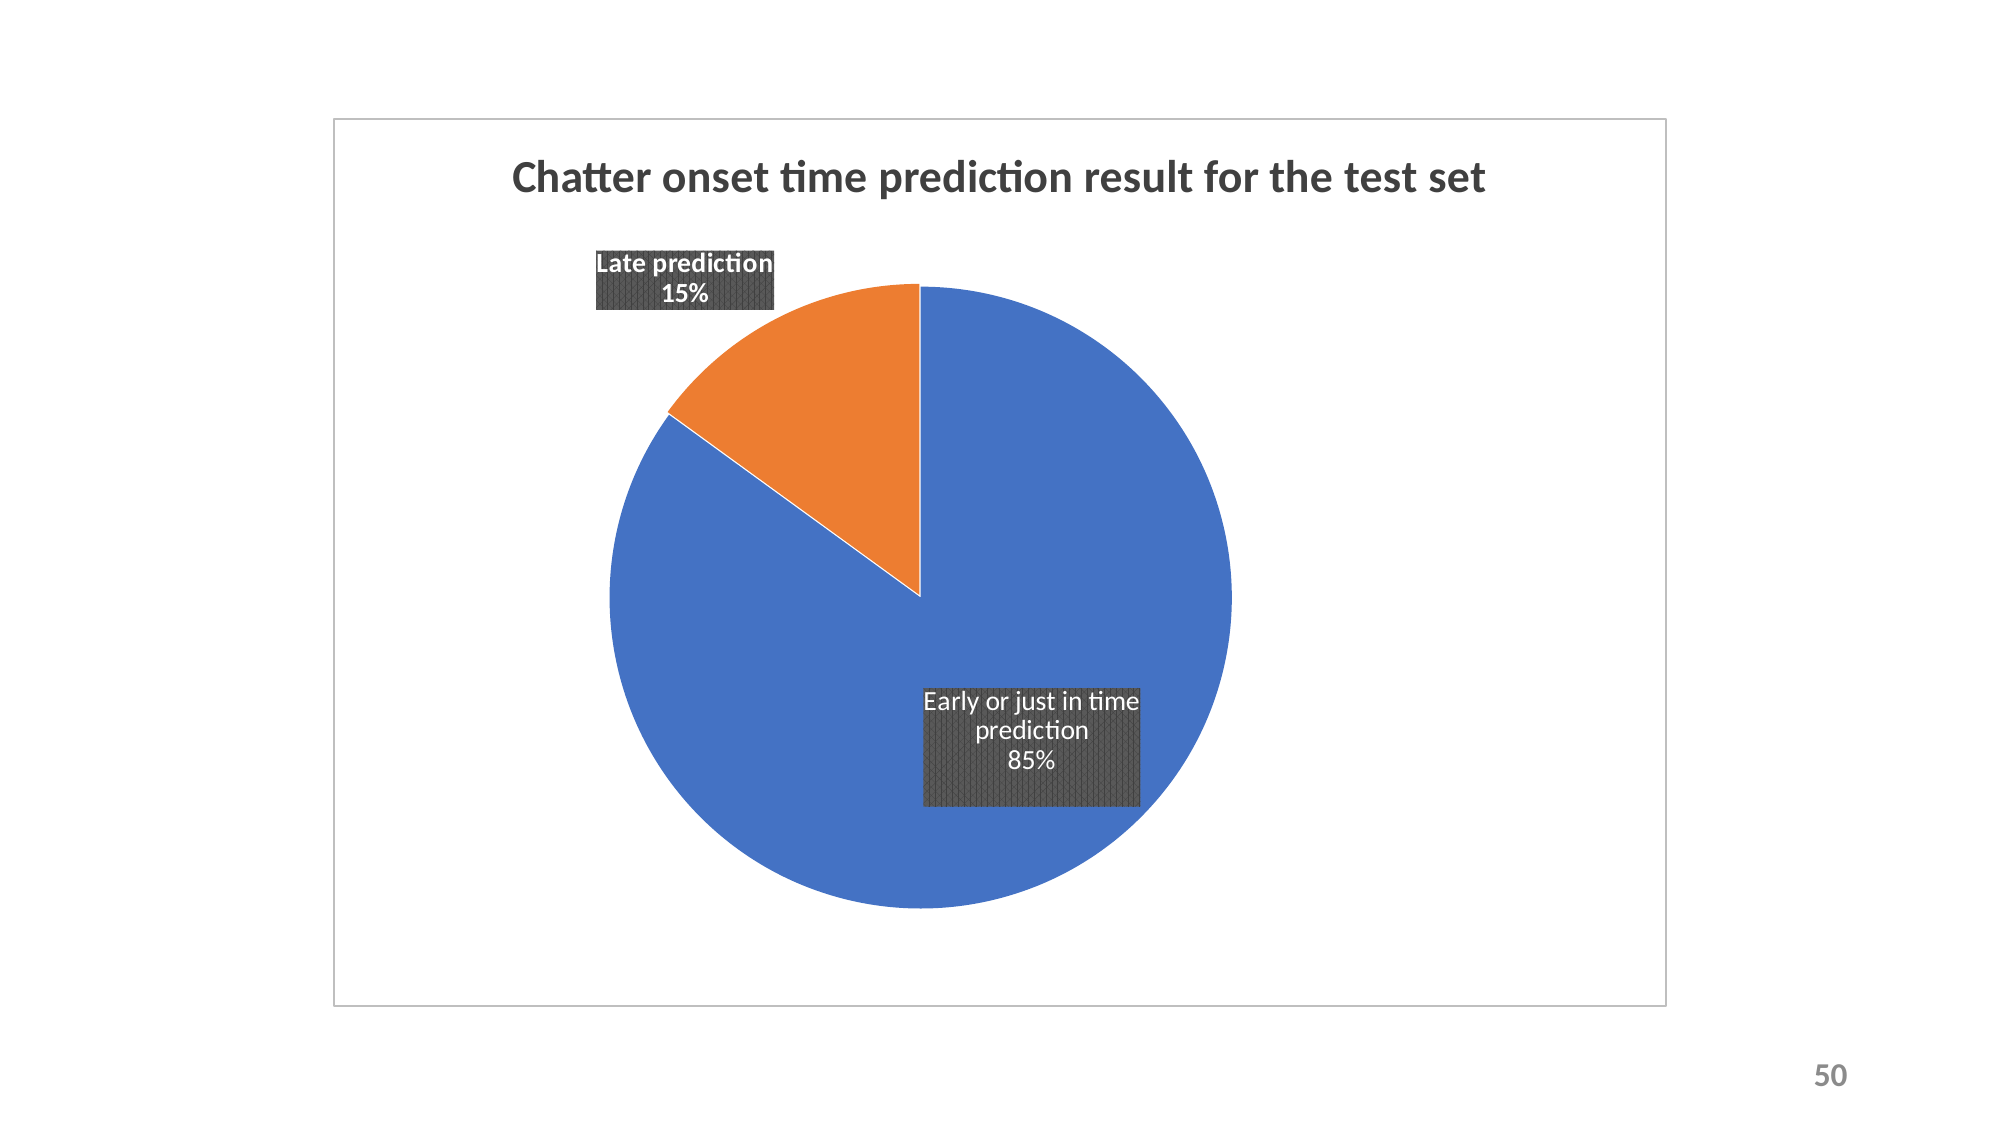

### Chart: Chatter onset time prediction result for the test set

| Category | Chatter Onset Time Prediction |
|---|---|
| Early or same prediction | 85.0 |
| Late prediction | 15.0 |
50